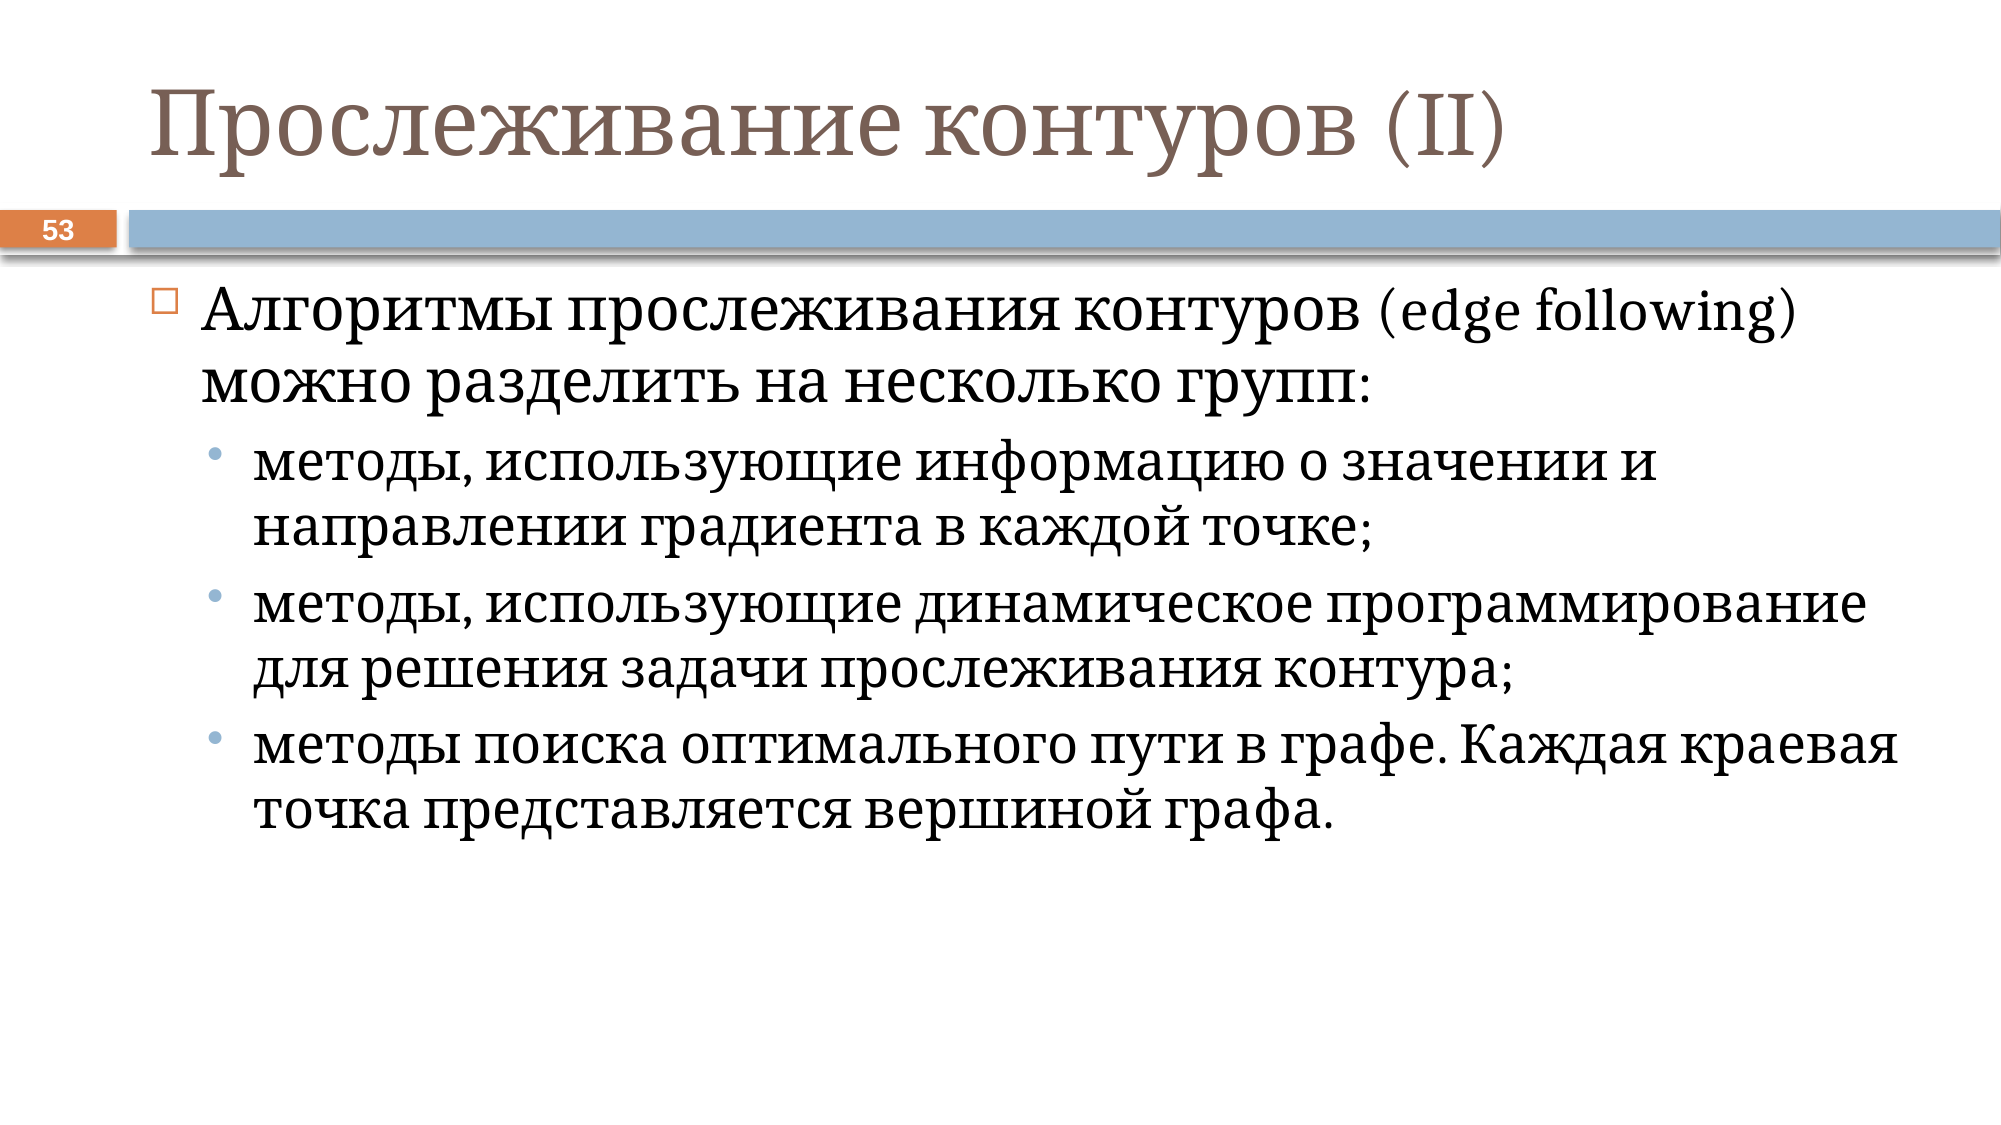

# Прослеживание контуров (II)
53
Алгоритмы прослеживания контуров (edge following) можно разделить на несколько групп:
методы, использующие информацию о значении и направлении градиента в каждой точке;
методы, использующие динамическое программирование для решения задачи прослеживания контура;
методы поиска оптимального пути в графе. Каждая краевая точка представляется вершиной графа.